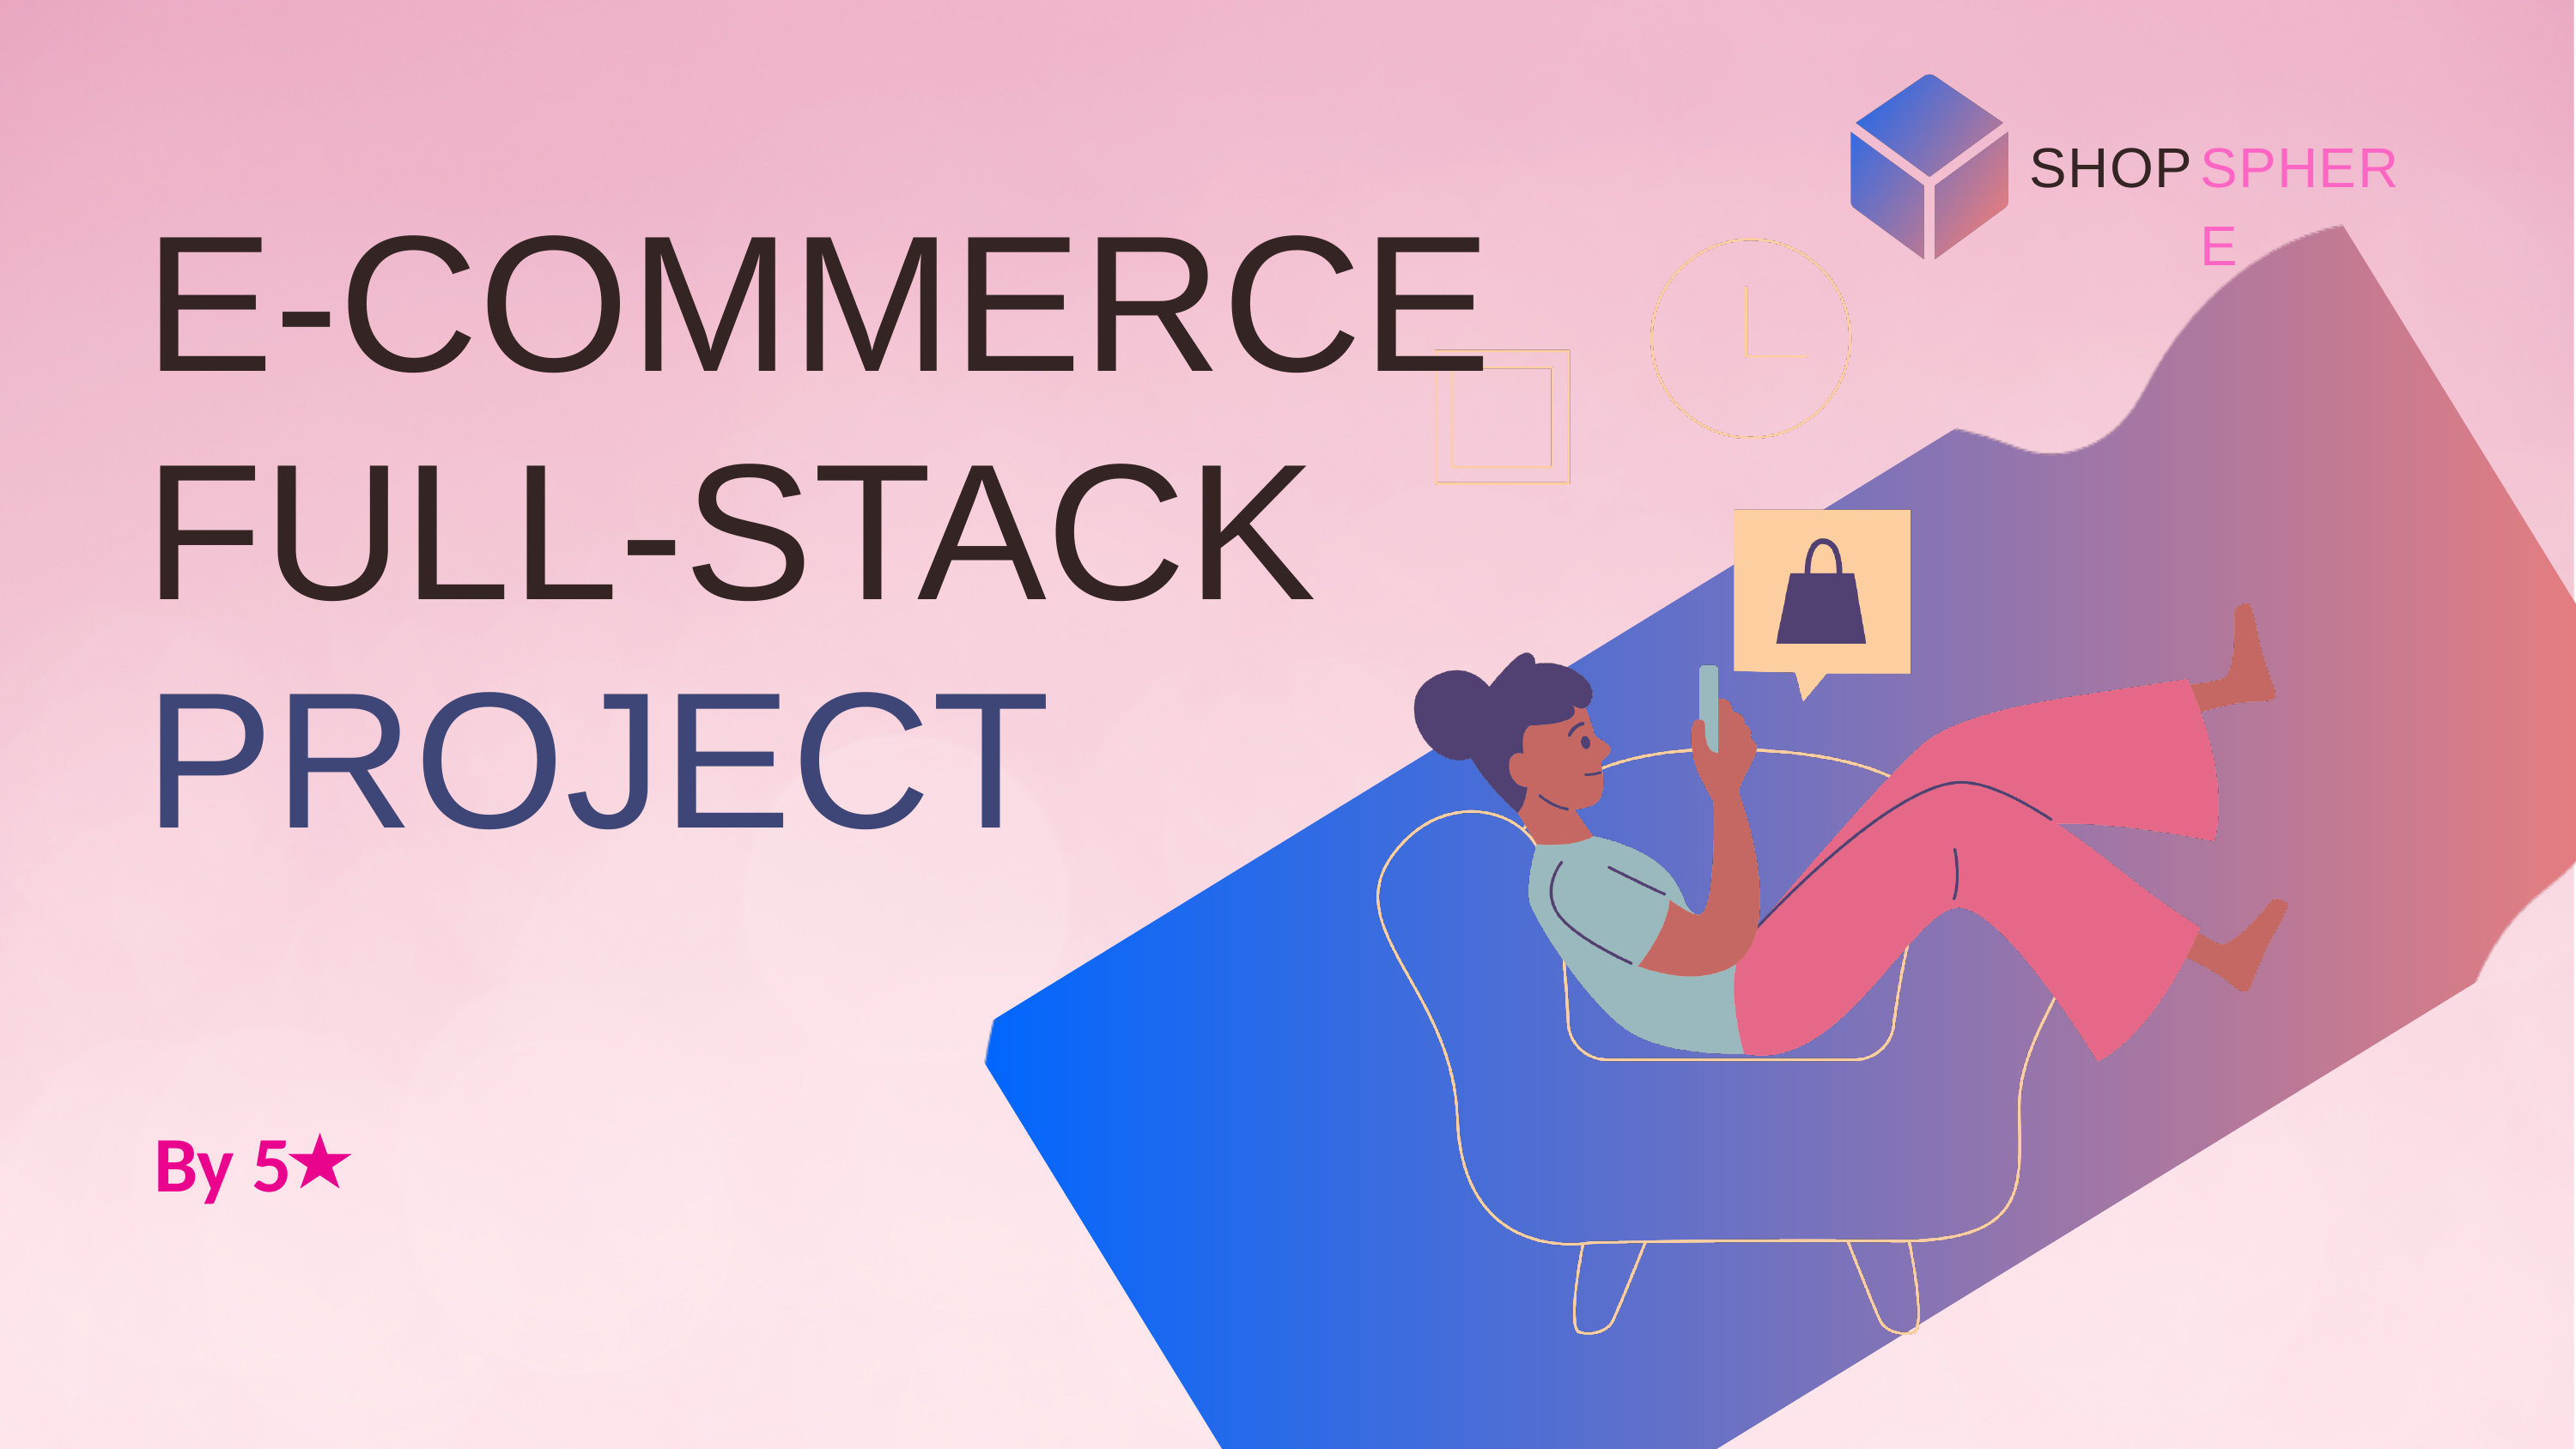

SHOP
SPHERE
E-COMMERCE

FULL-STACK

PROJECT
By 5